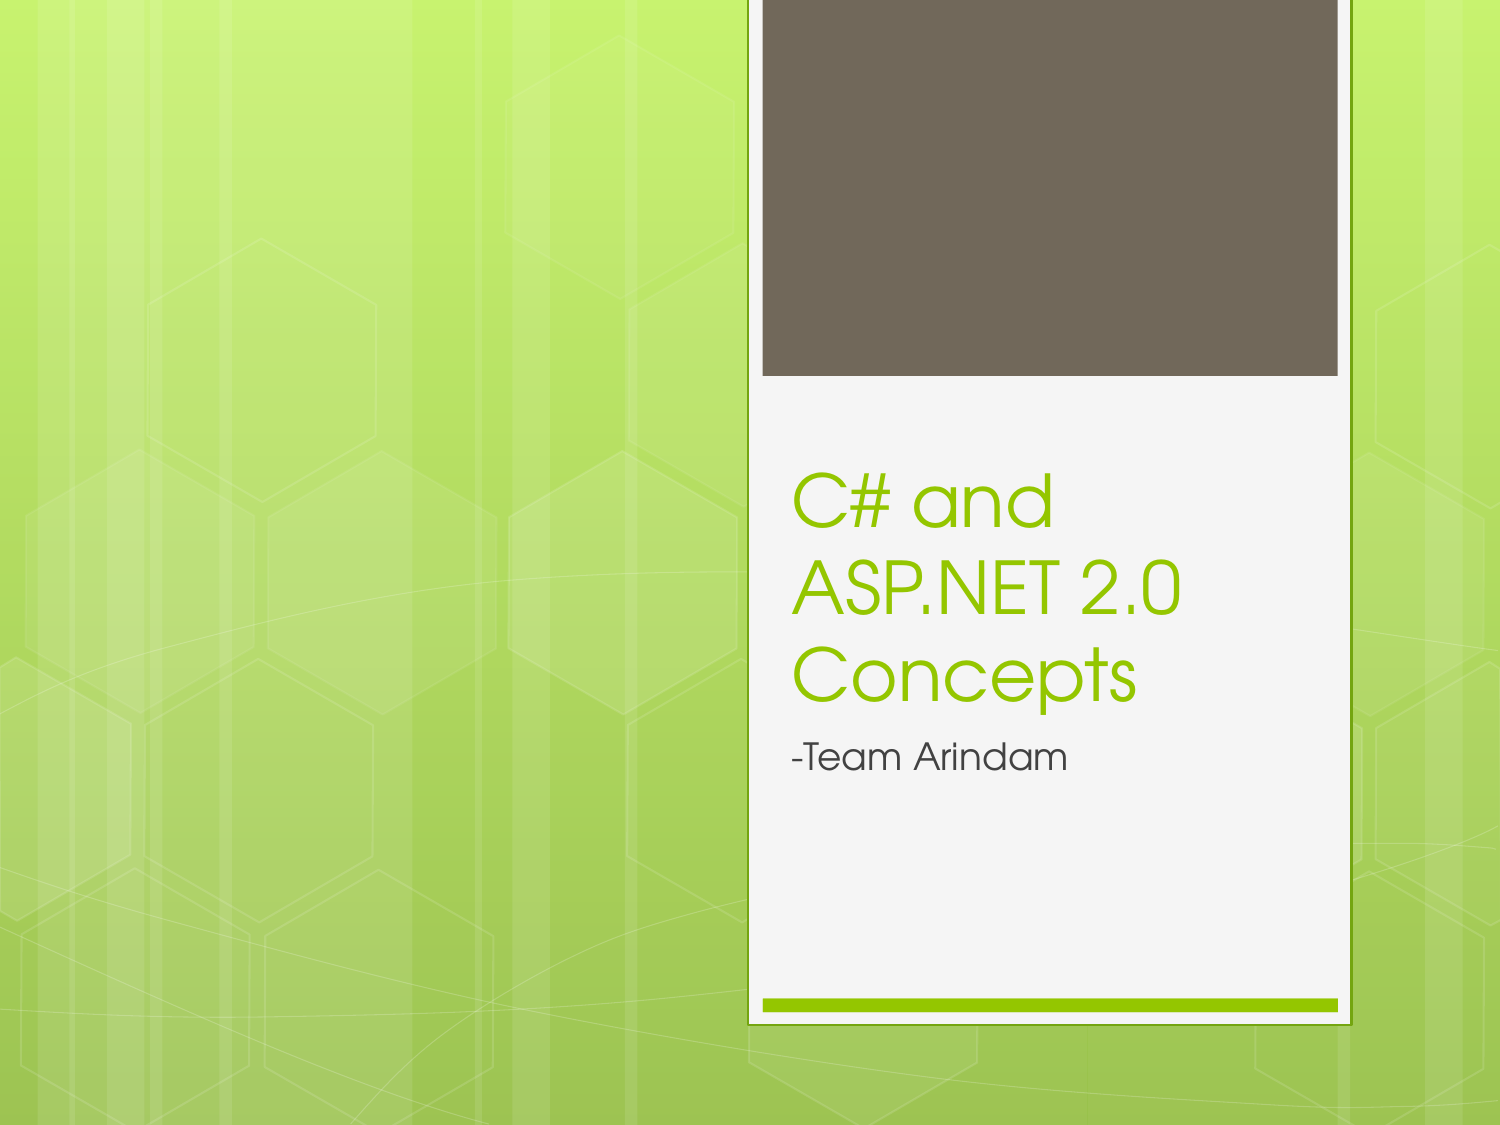

# C# and ASP.NET 2.0 Concepts
-Team Arindam